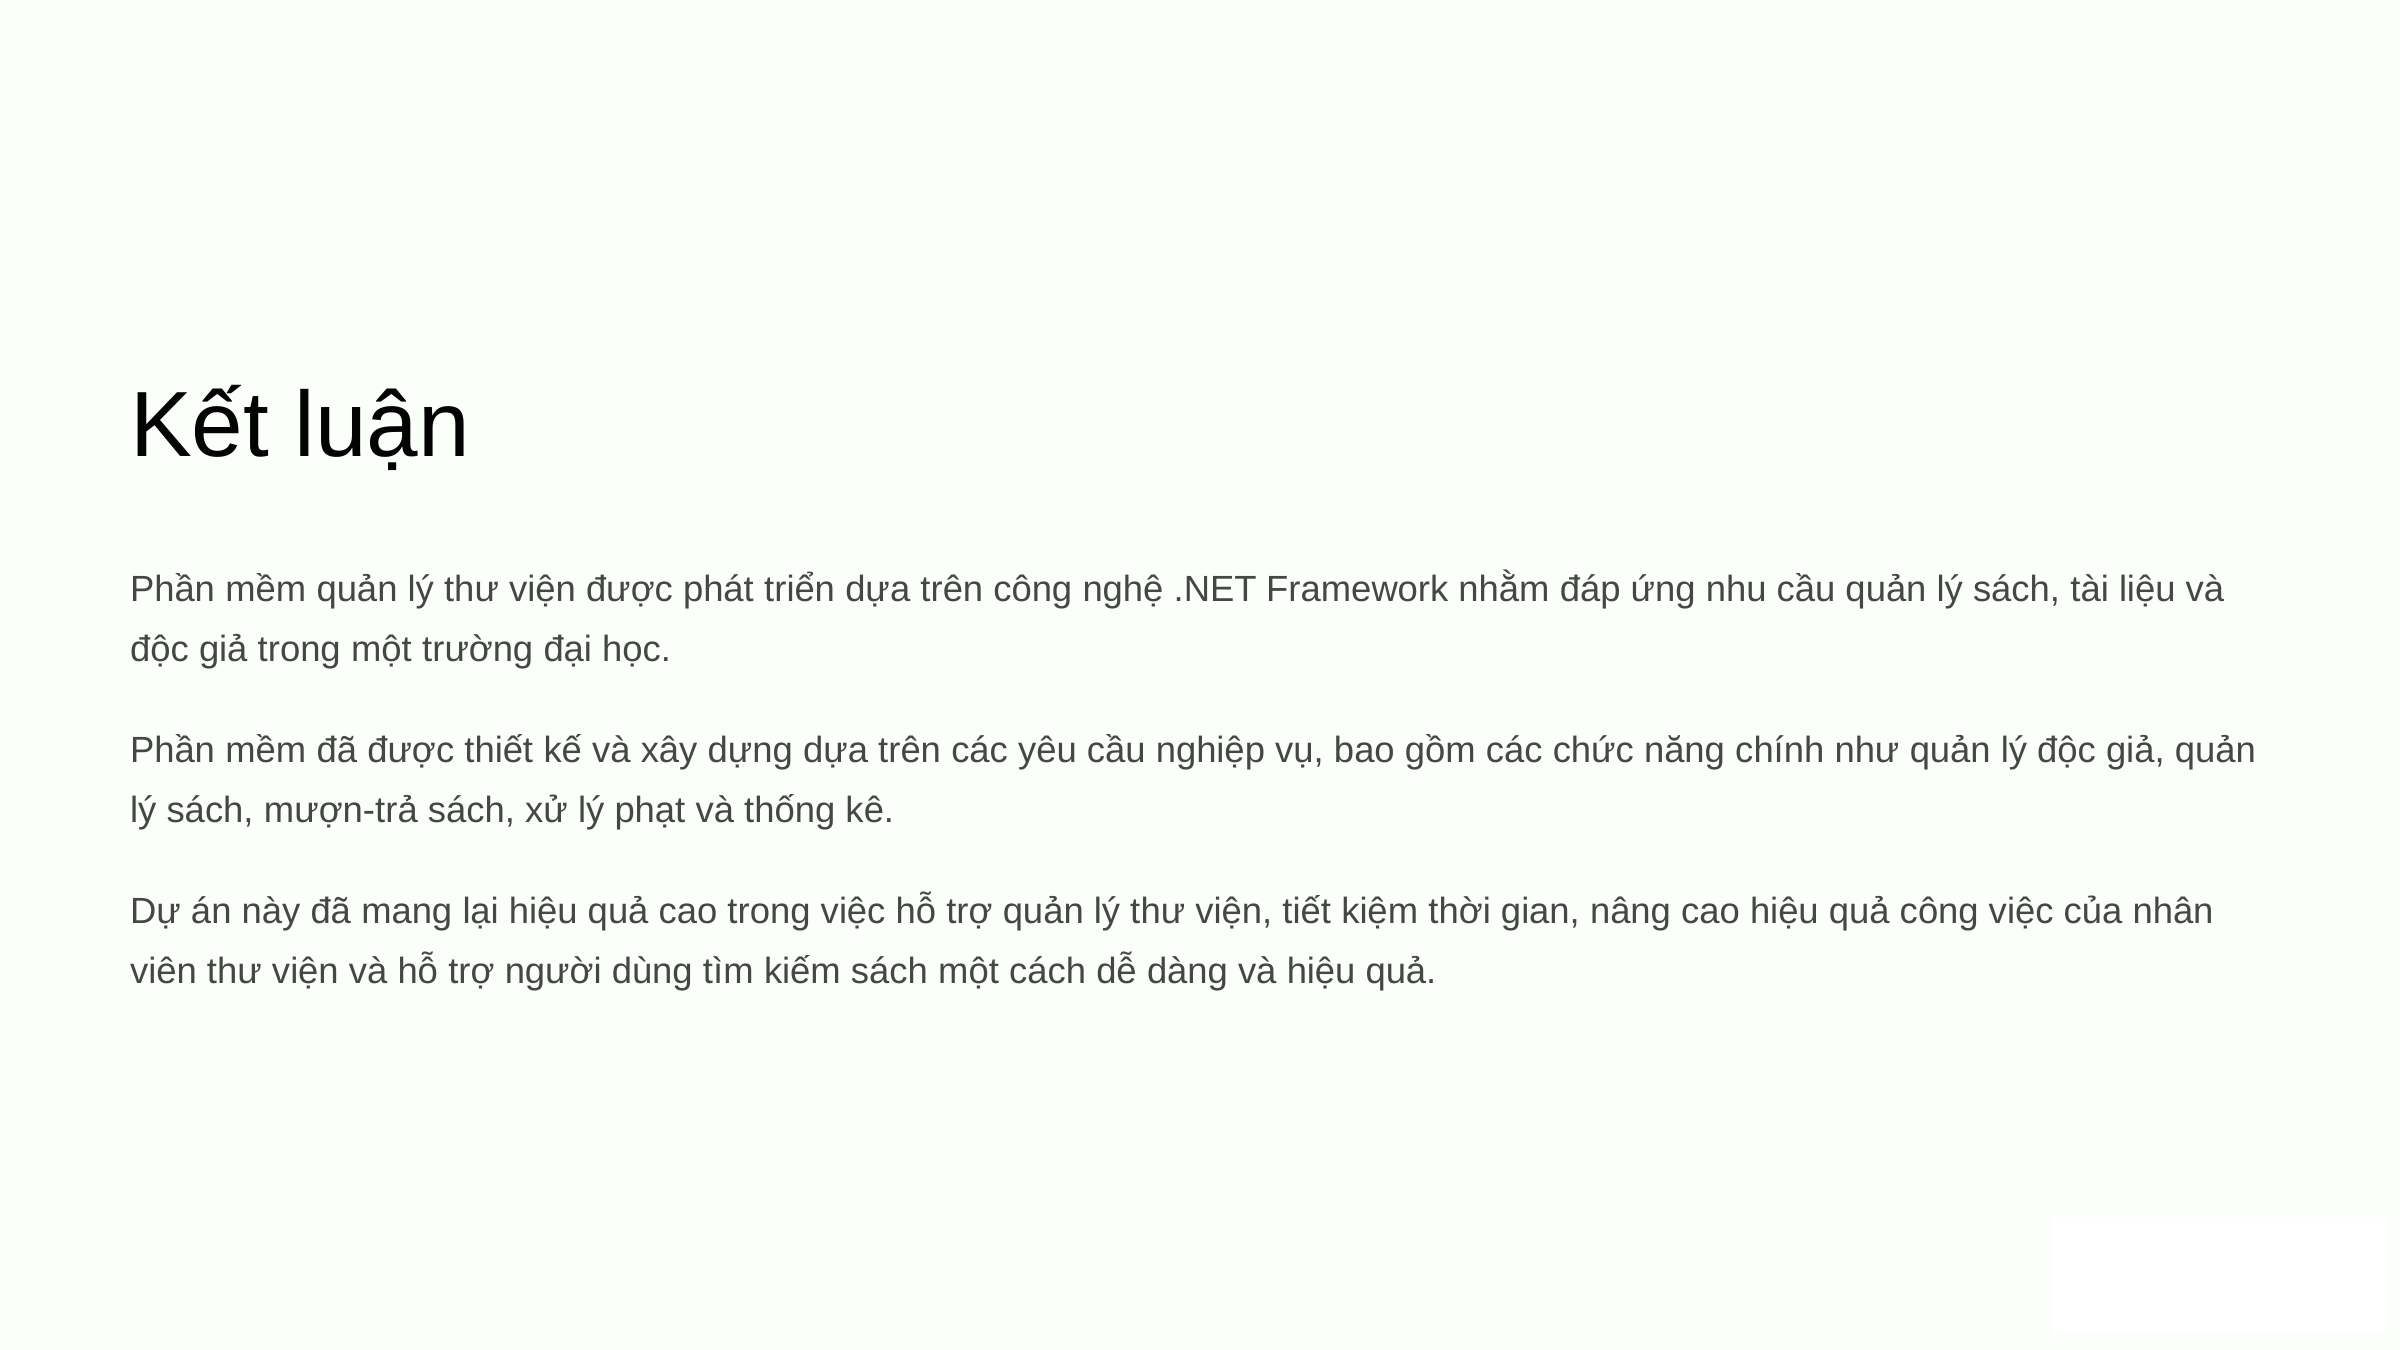

Kết luận
Phần mềm quản lý thư viện được phát triển dựa trên công nghệ .NET Framework nhằm đáp ứng nhu cầu quản lý sách, tài liệu và độc giả trong một trường đại học.
Phần mềm đã được thiết kế và xây dựng dựa trên các yêu cầu nghiệp vụ, bao gồm các chức năng chính như quản lý độc giả, quản lý sách, mượn-trả sách, xử lý phạt và thống kê.
Dự án này đã mang lại hiệu quả cao trong việc hỗ trợ quản lý thư viện, tiết kiệm thời gian, nâng cao hiệu quả công việc của nhân viên thư viện và hỗ trợ người dùng tìm kiếm sách một cách dễ dàng và hiệu quả.